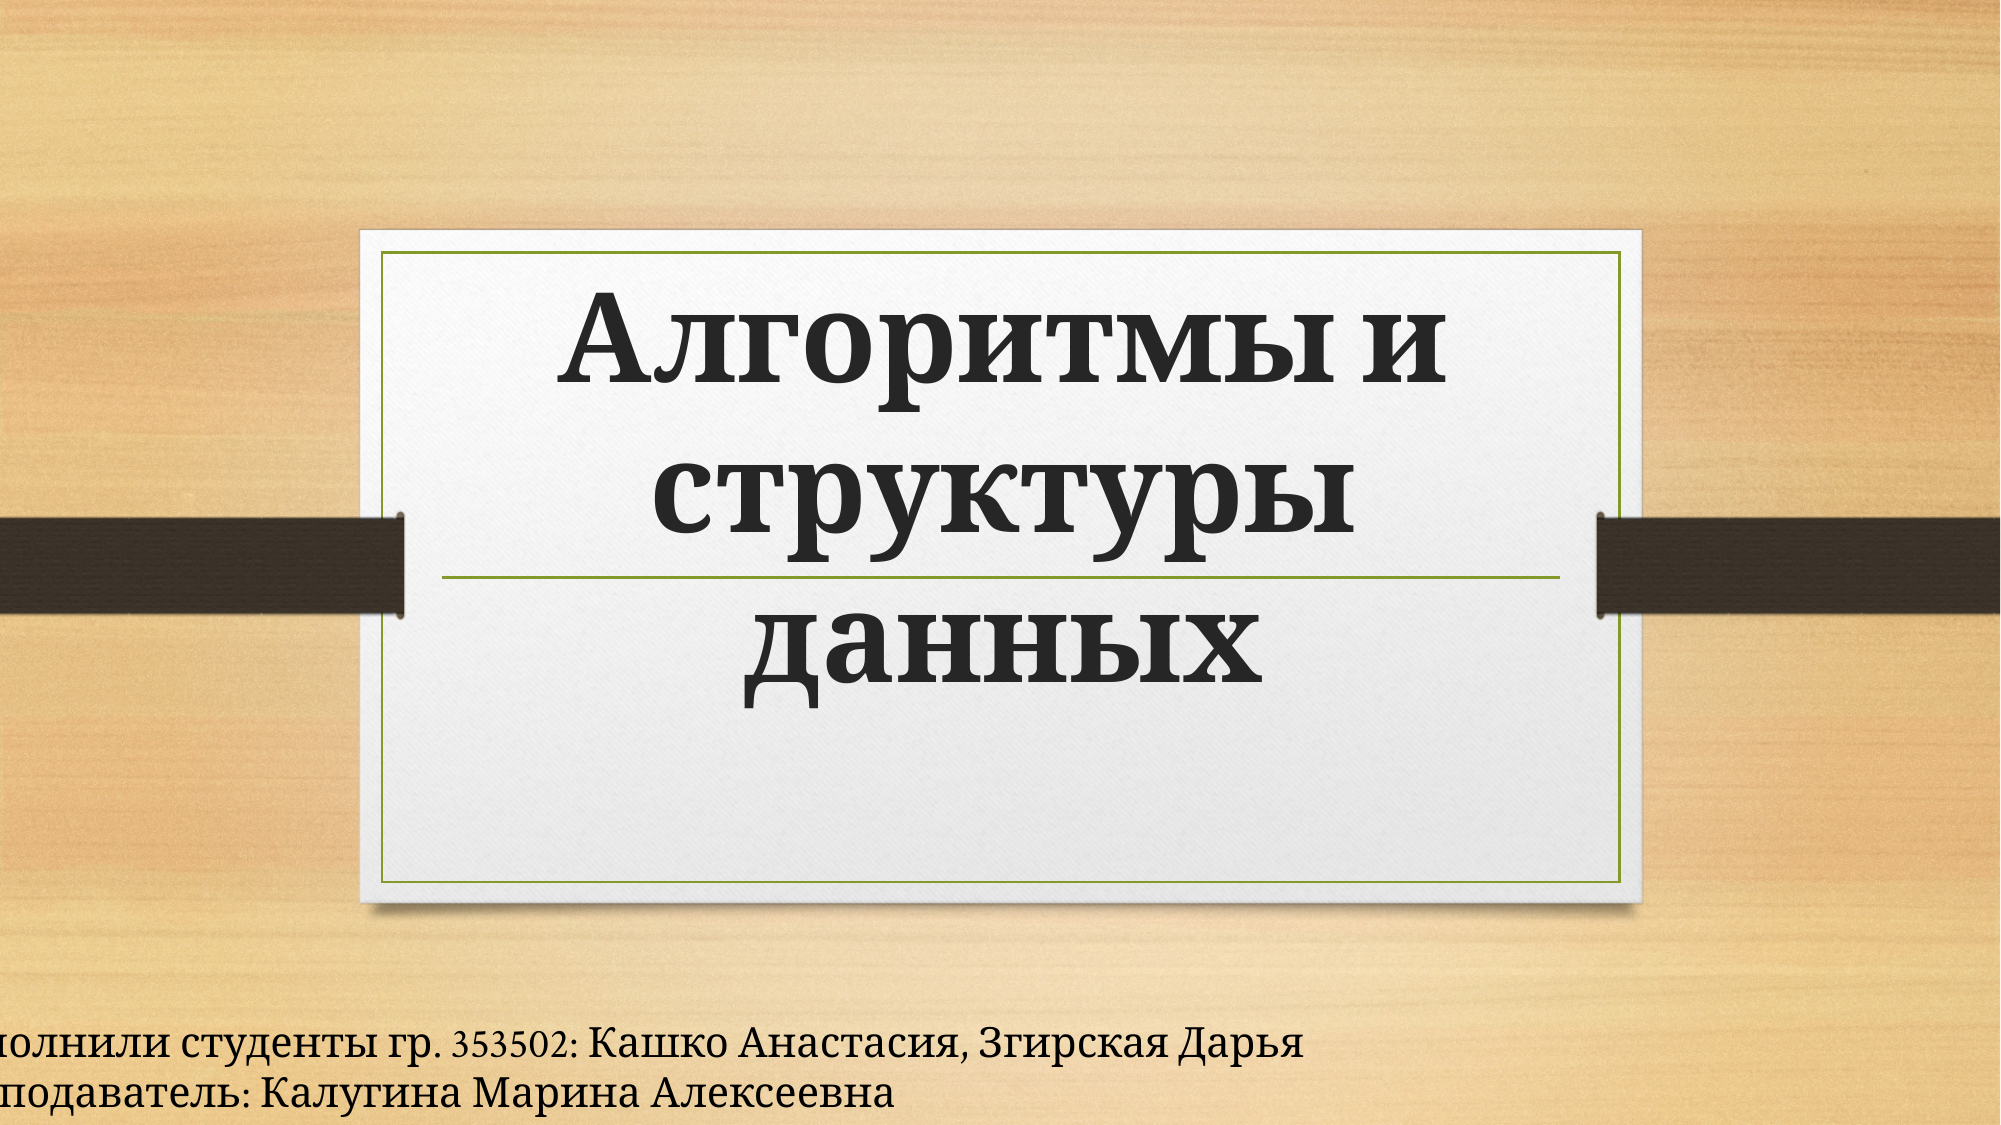

# Алгоритмы и структуры данных
Выполнили студенты гр. 353502: Кашко Анастасия, Згирская Дарья
Преподаватель: Калугина Марина Алексеевна